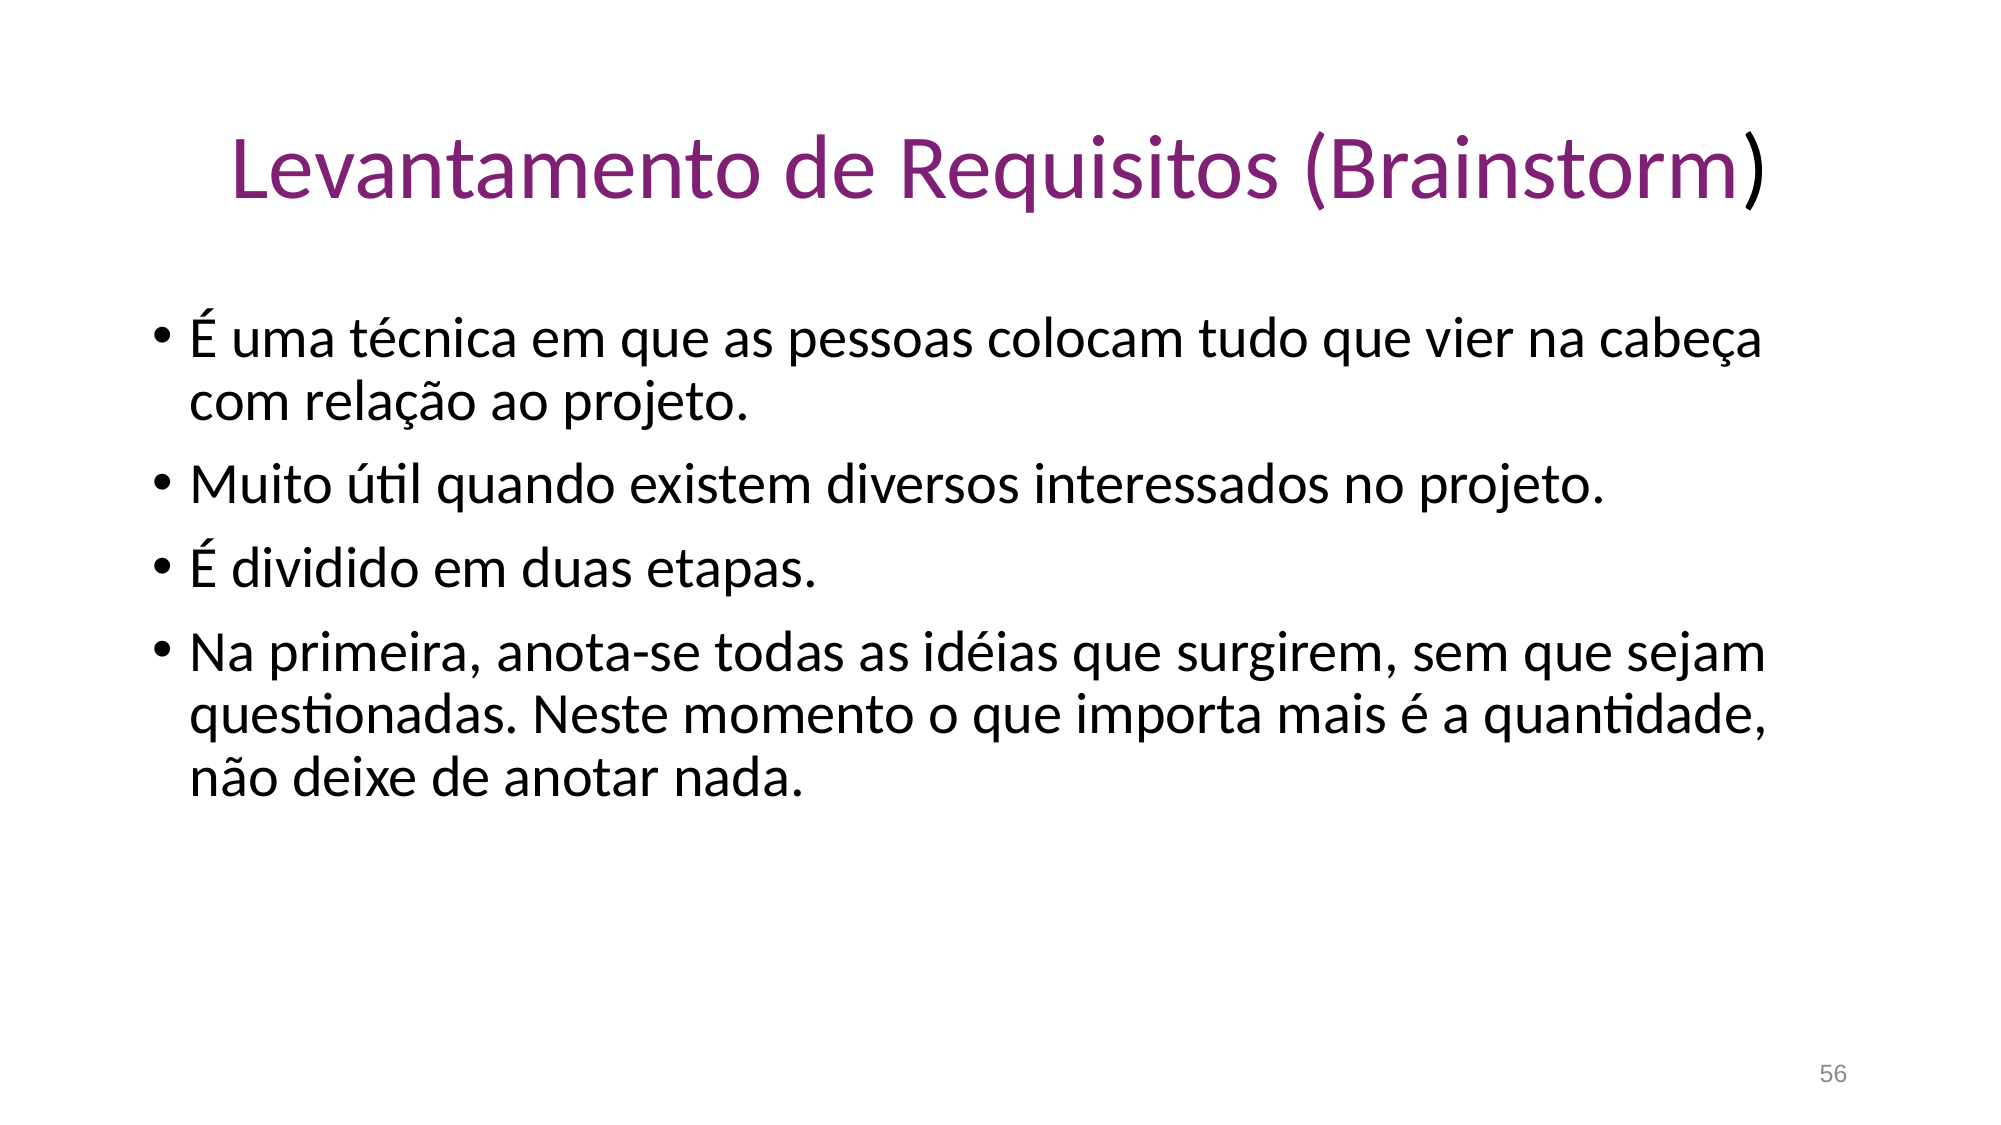

# Levantamento de Requisitos (Brainstorm)
É uma técnica em que as pessoas colocam tudo que vier na cabeça com relação ao projeto.
Muito útil quando existem diversos interessados no projeto.
É dividido em duas etapas.
Na primeira, anota-se todas as idéias que surgirem, sem que sejam questionadas. Neste momento o que importa mais é a quantidade, não deixe de anotar nada.
56